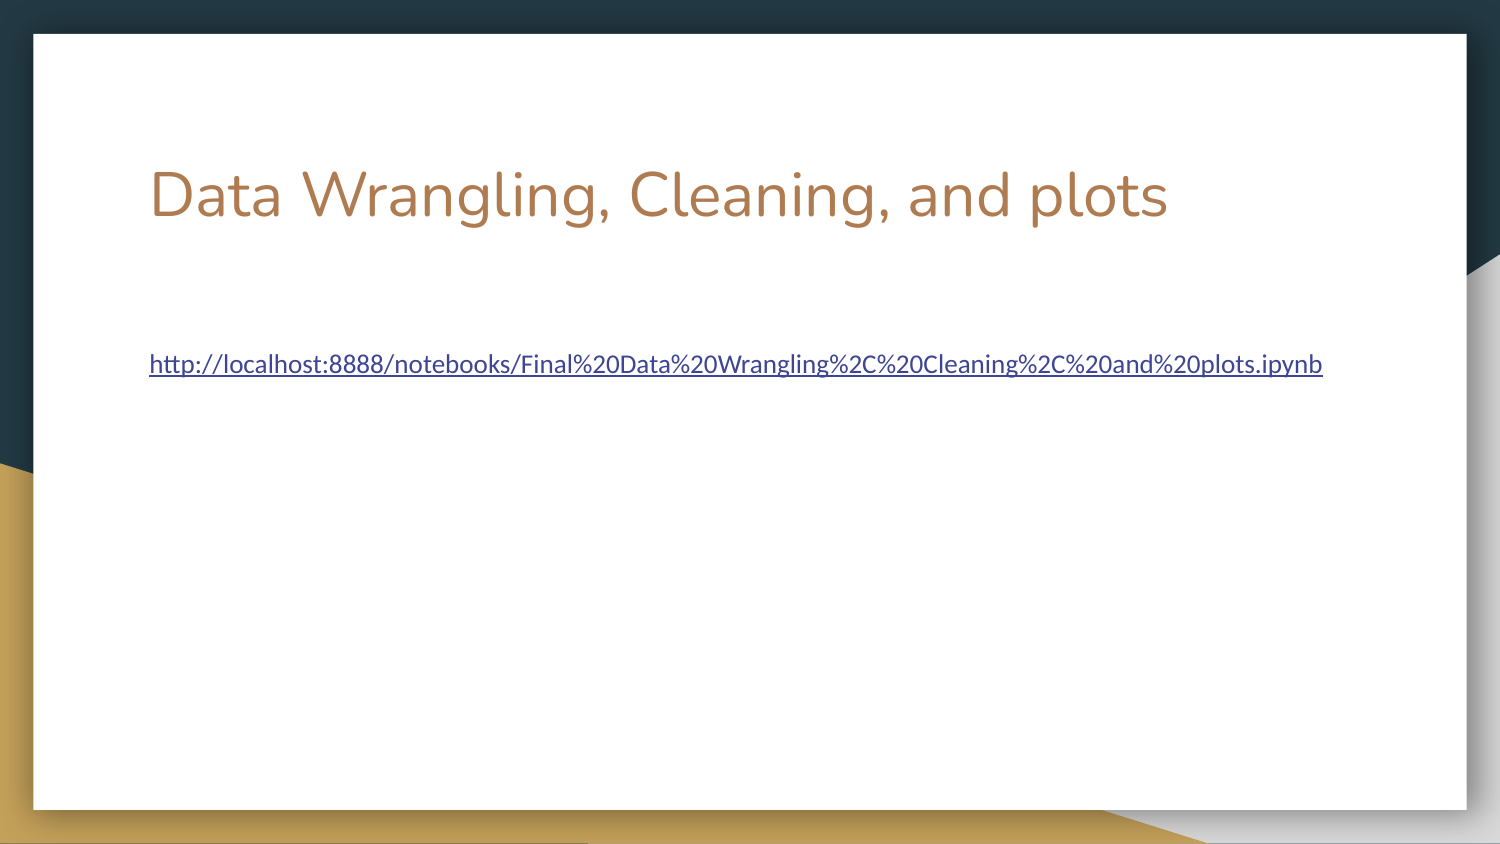

# Data Wrangling, Cleaning, and plots
http://localhost:8888/notebooks/Final%20Data%20Wrangling%2C%20Cleaning%2C%20and%20plots.ipynb